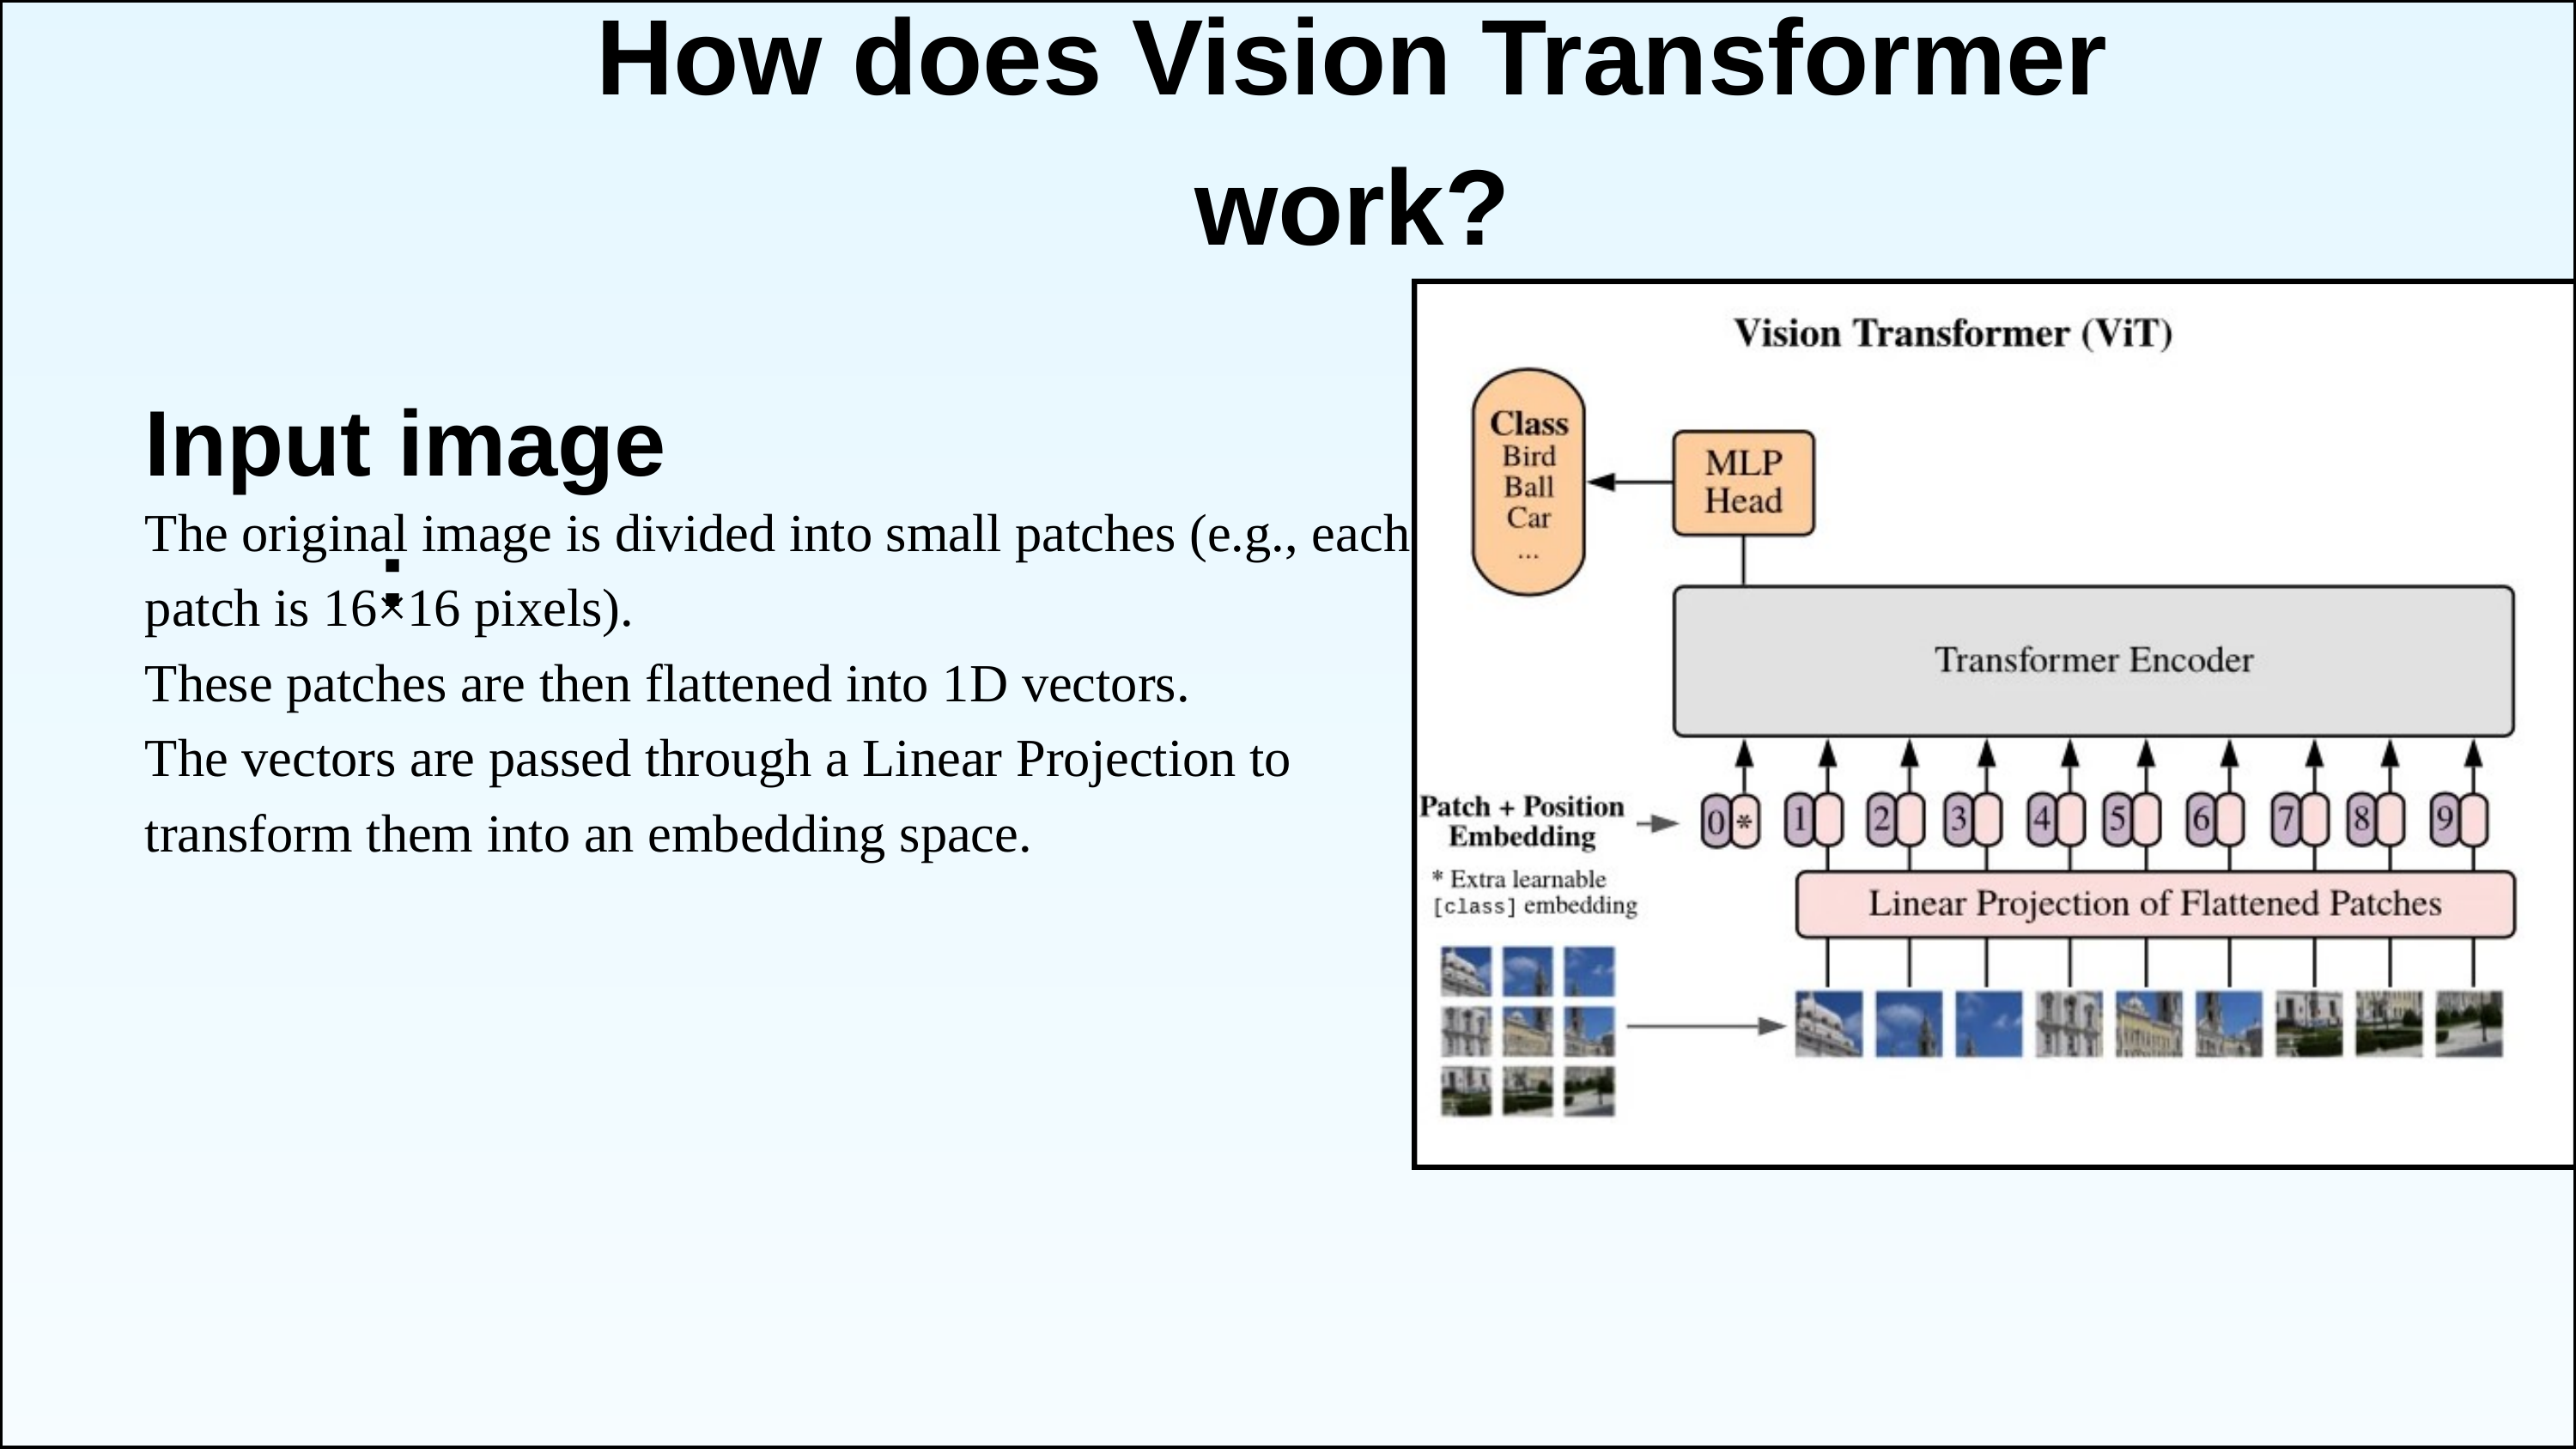

How does Vision Transformer work?

Input image :
The original image is divided into small patches (e.g., each patch is 16×16 pixels).
These patches are then flattened into 1D vectors.
The vectors are passed through a Linear Projection to transform them into an embedding space.